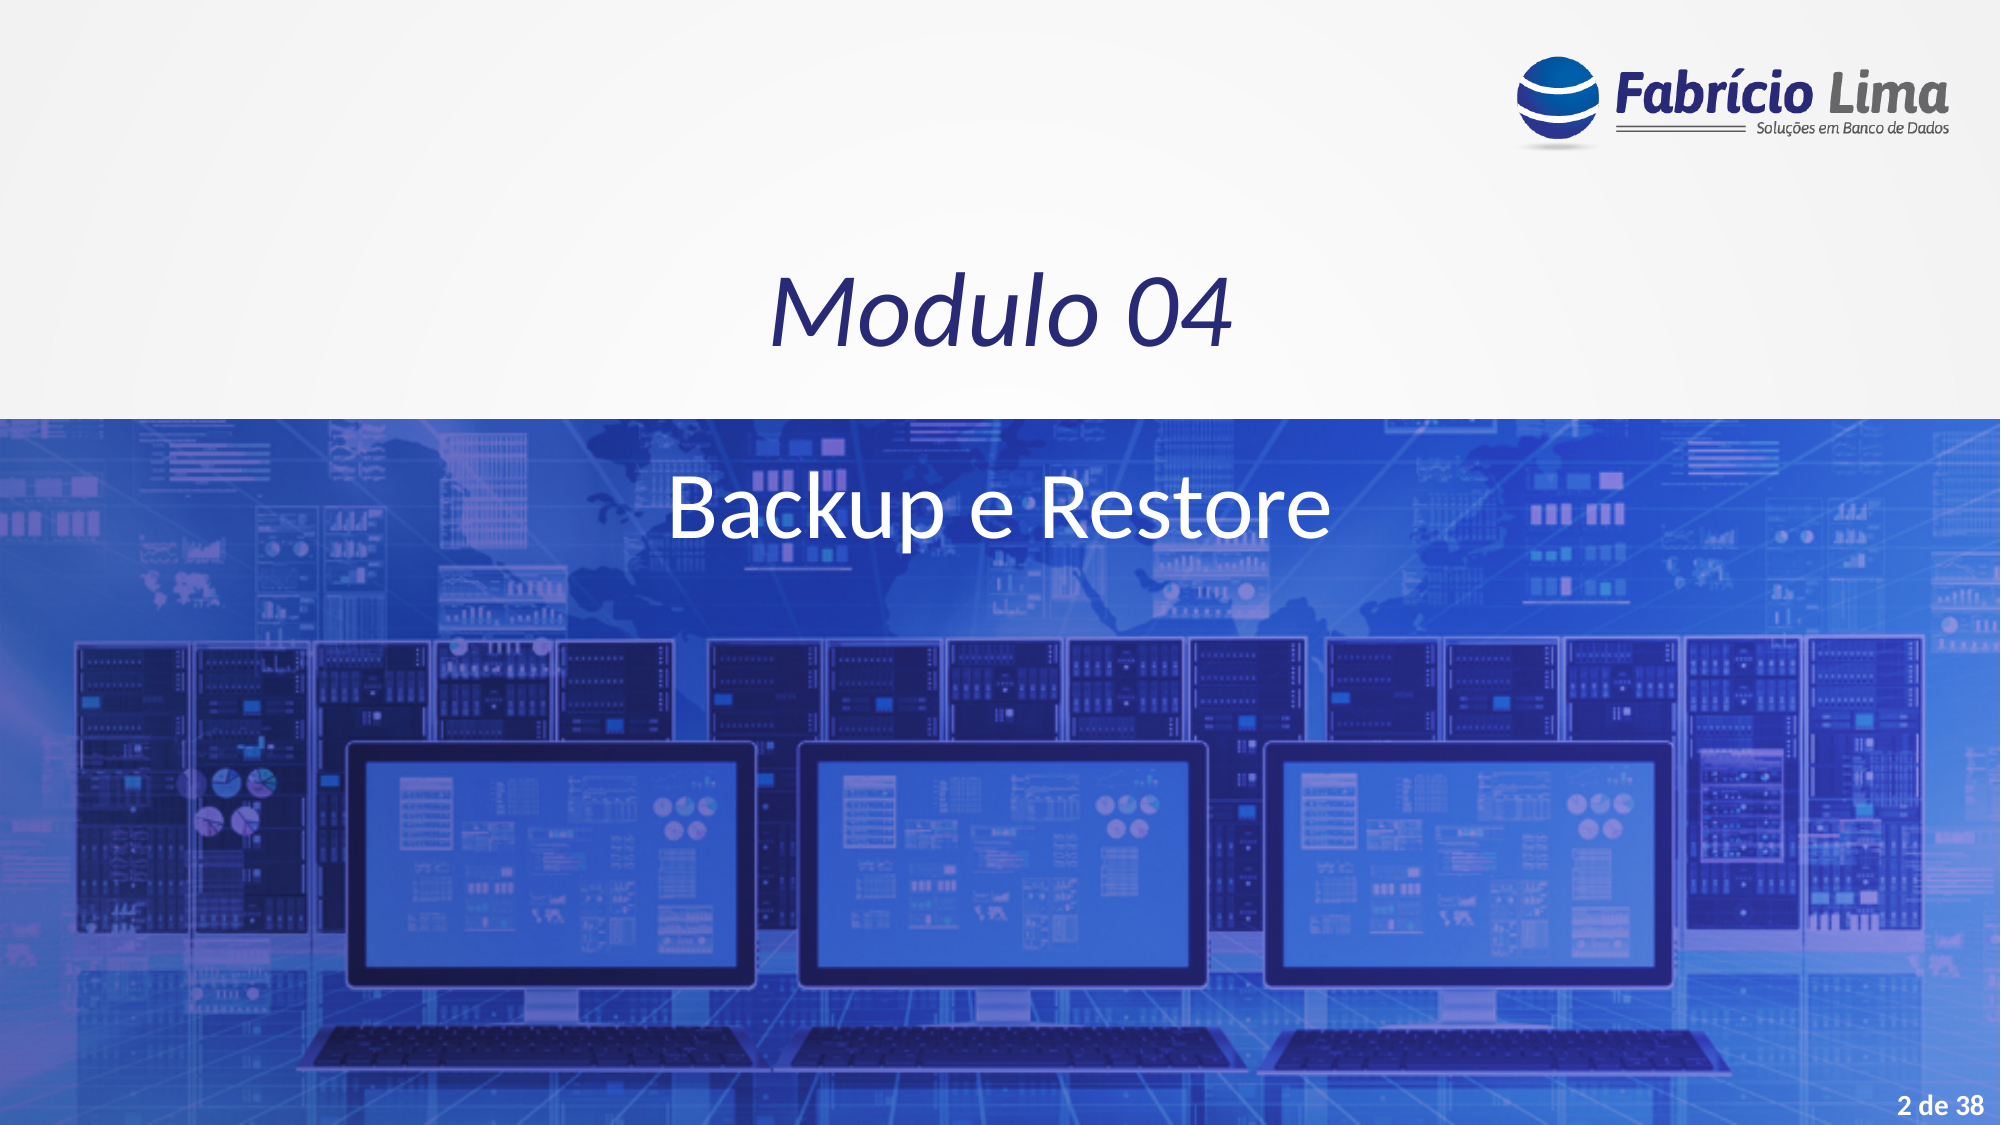

Modulo 04
Backup e Restore
2 de 38